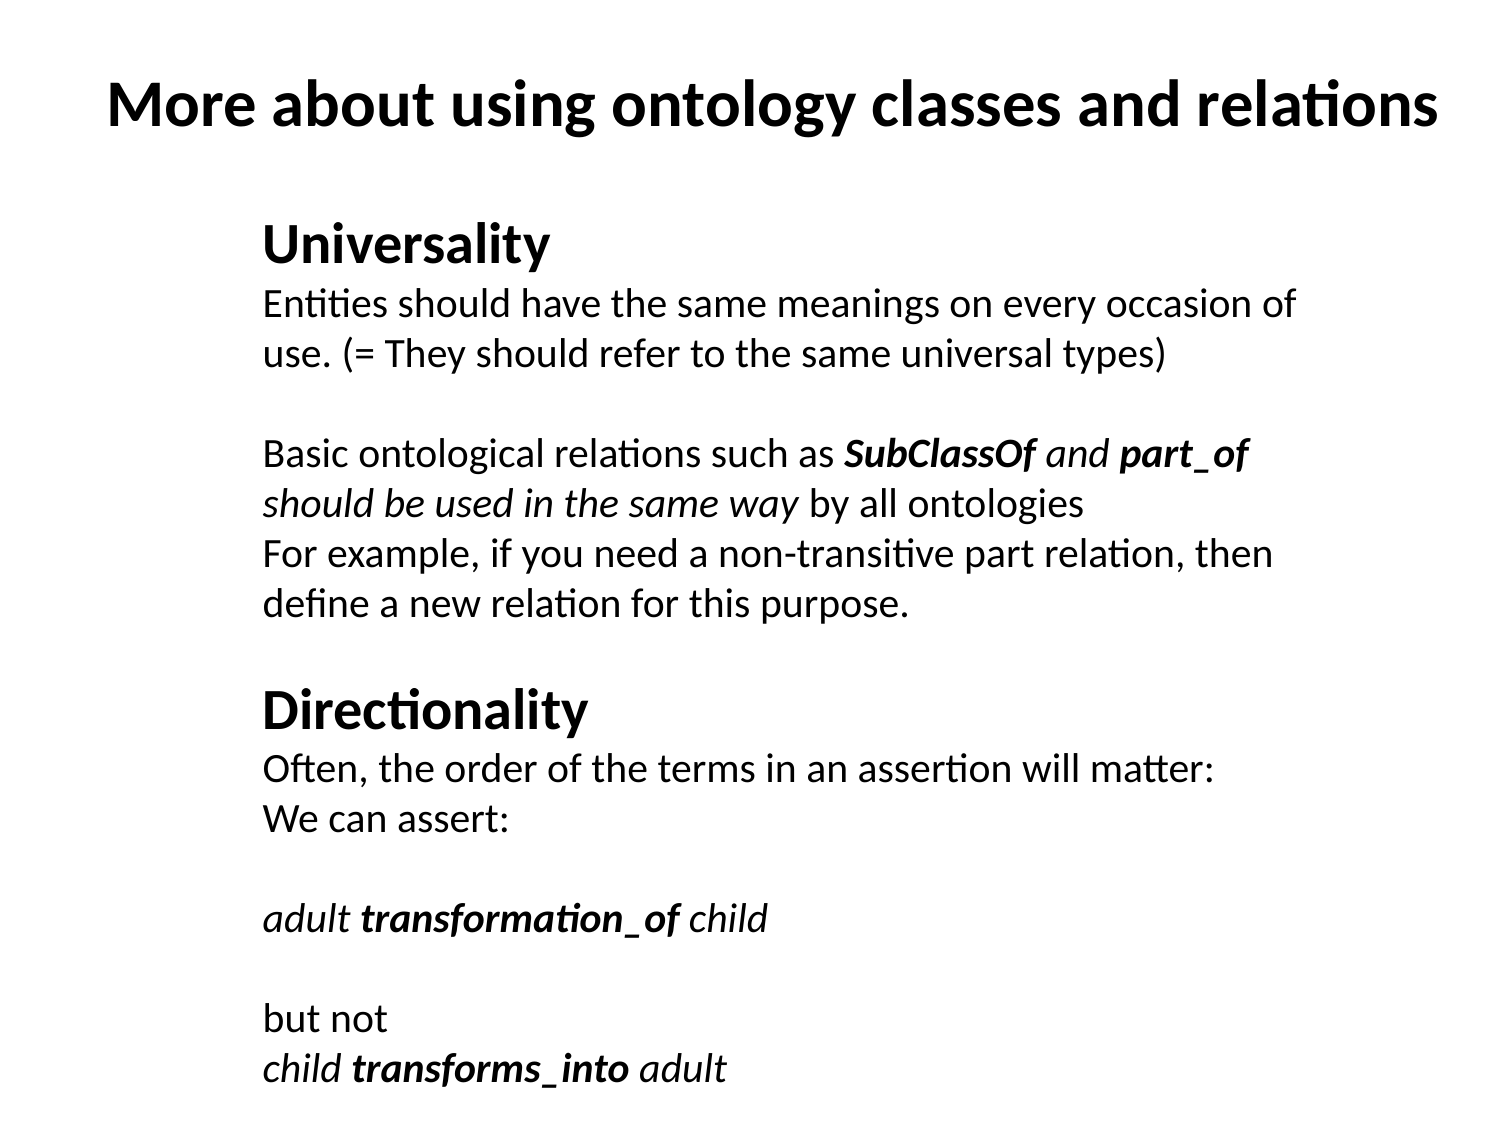

More about using ontology classes and relations
Universality
Entities should have the same meanings on every occasion of use. (= They should refer to the same universal types)

Basic ontological relations such as SubClassOf and part_of should be used in the same way by all ontologies
For example, if you need a non-transitive part relation, then define a new relation for this purpose.
Directionality
Often, the order of the terms in an assertion will matter:
We can assert:

adult transformation_of child

but not
child transforms_into adult